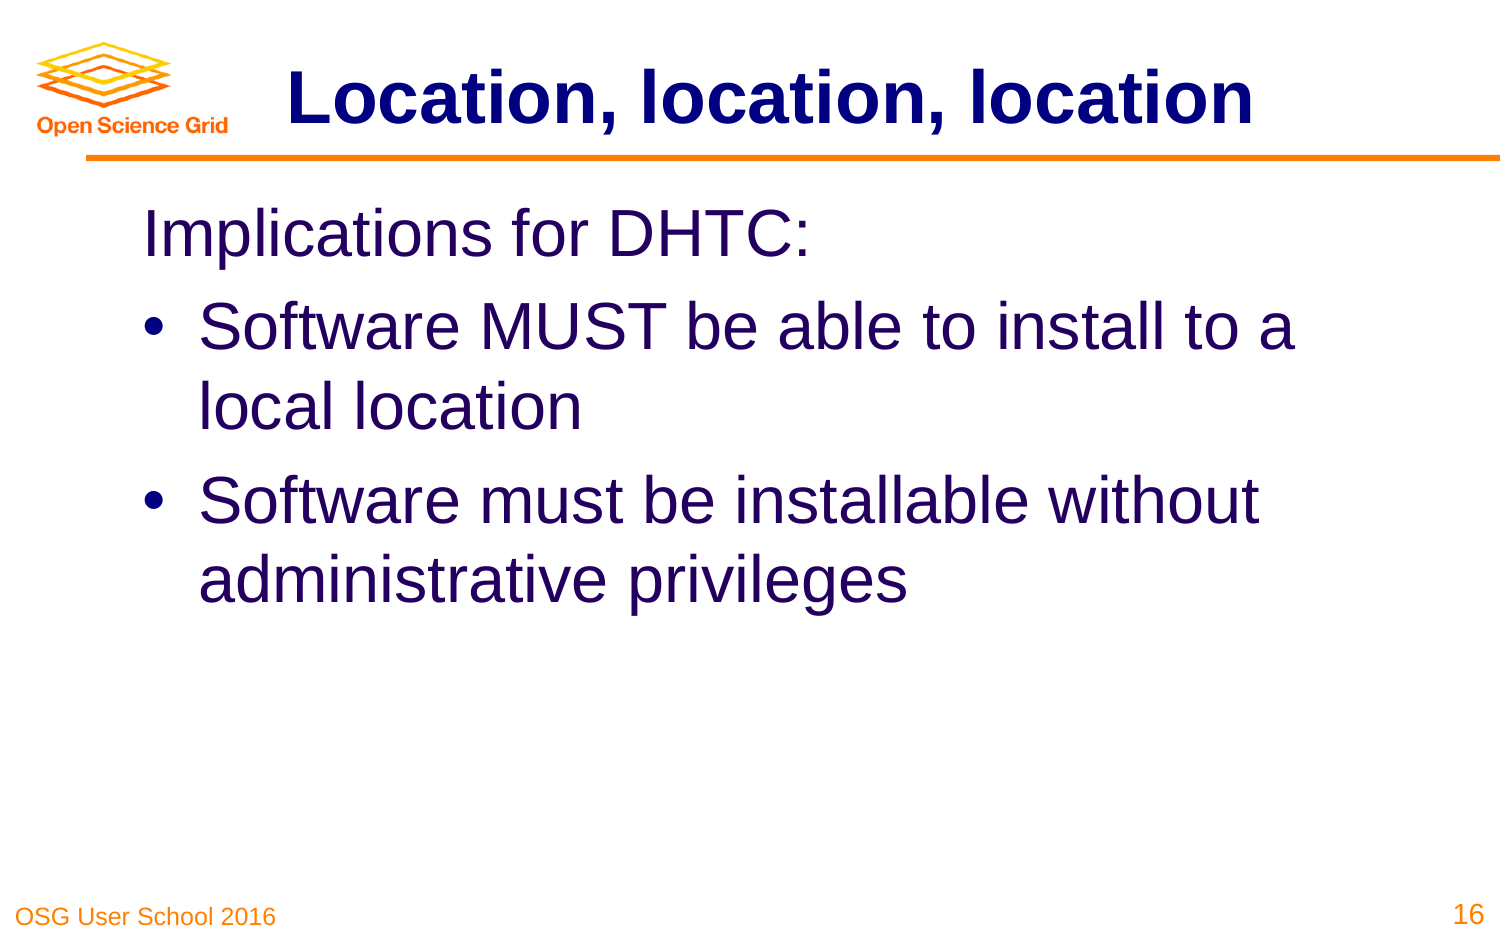

# Location, location, location
Implications for DHTC:
Software MUST be able to install to a local location
Software must be installable without administrative privileges
16